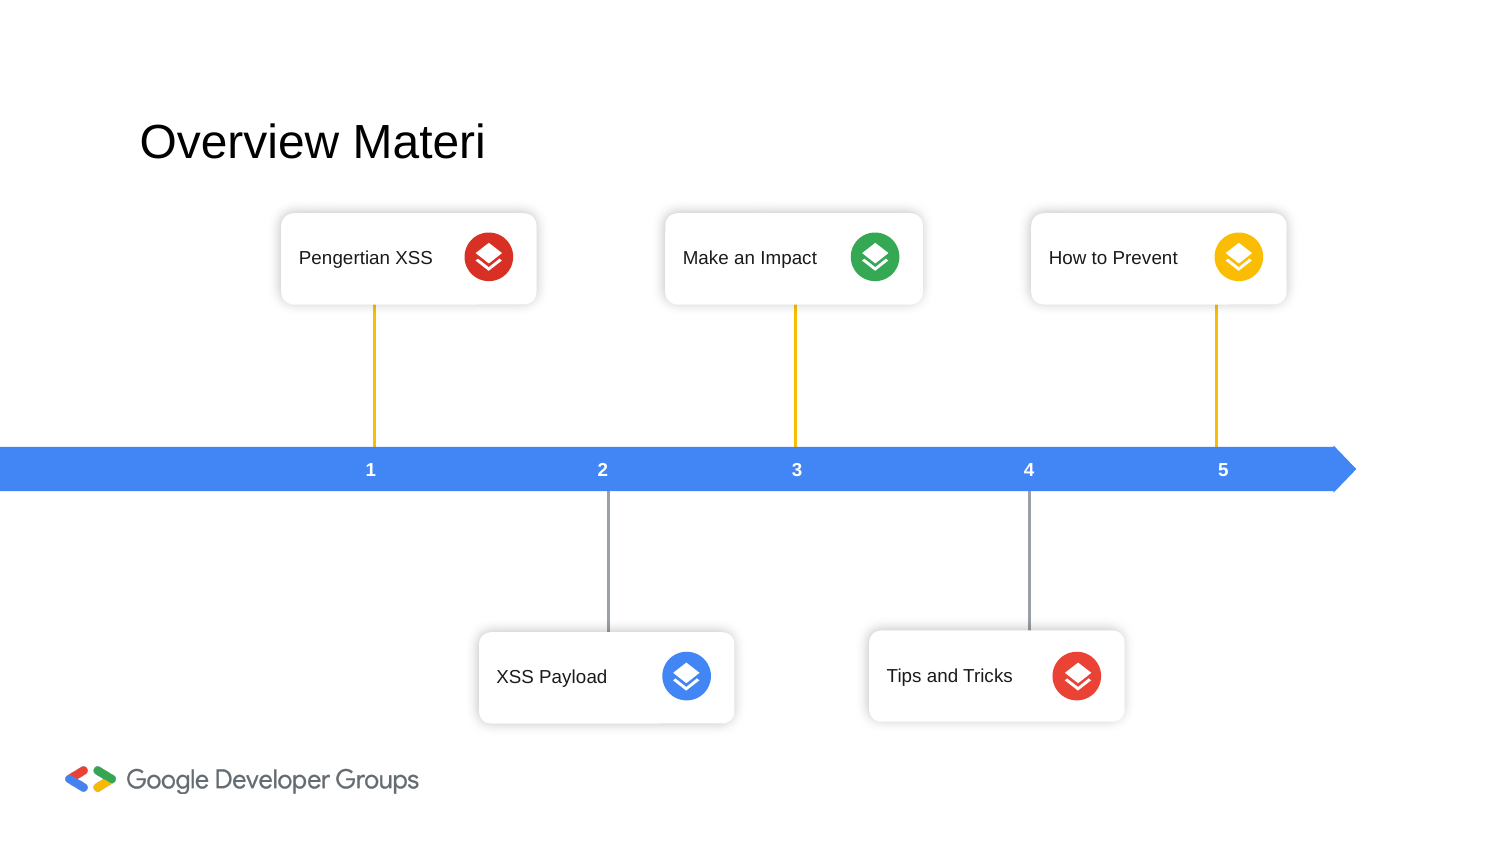

Overview Materi
Pengertian XSS
Make an Impact
How to Prevent

1
2
3
4
5

Tips and Tricks
XSS Payload